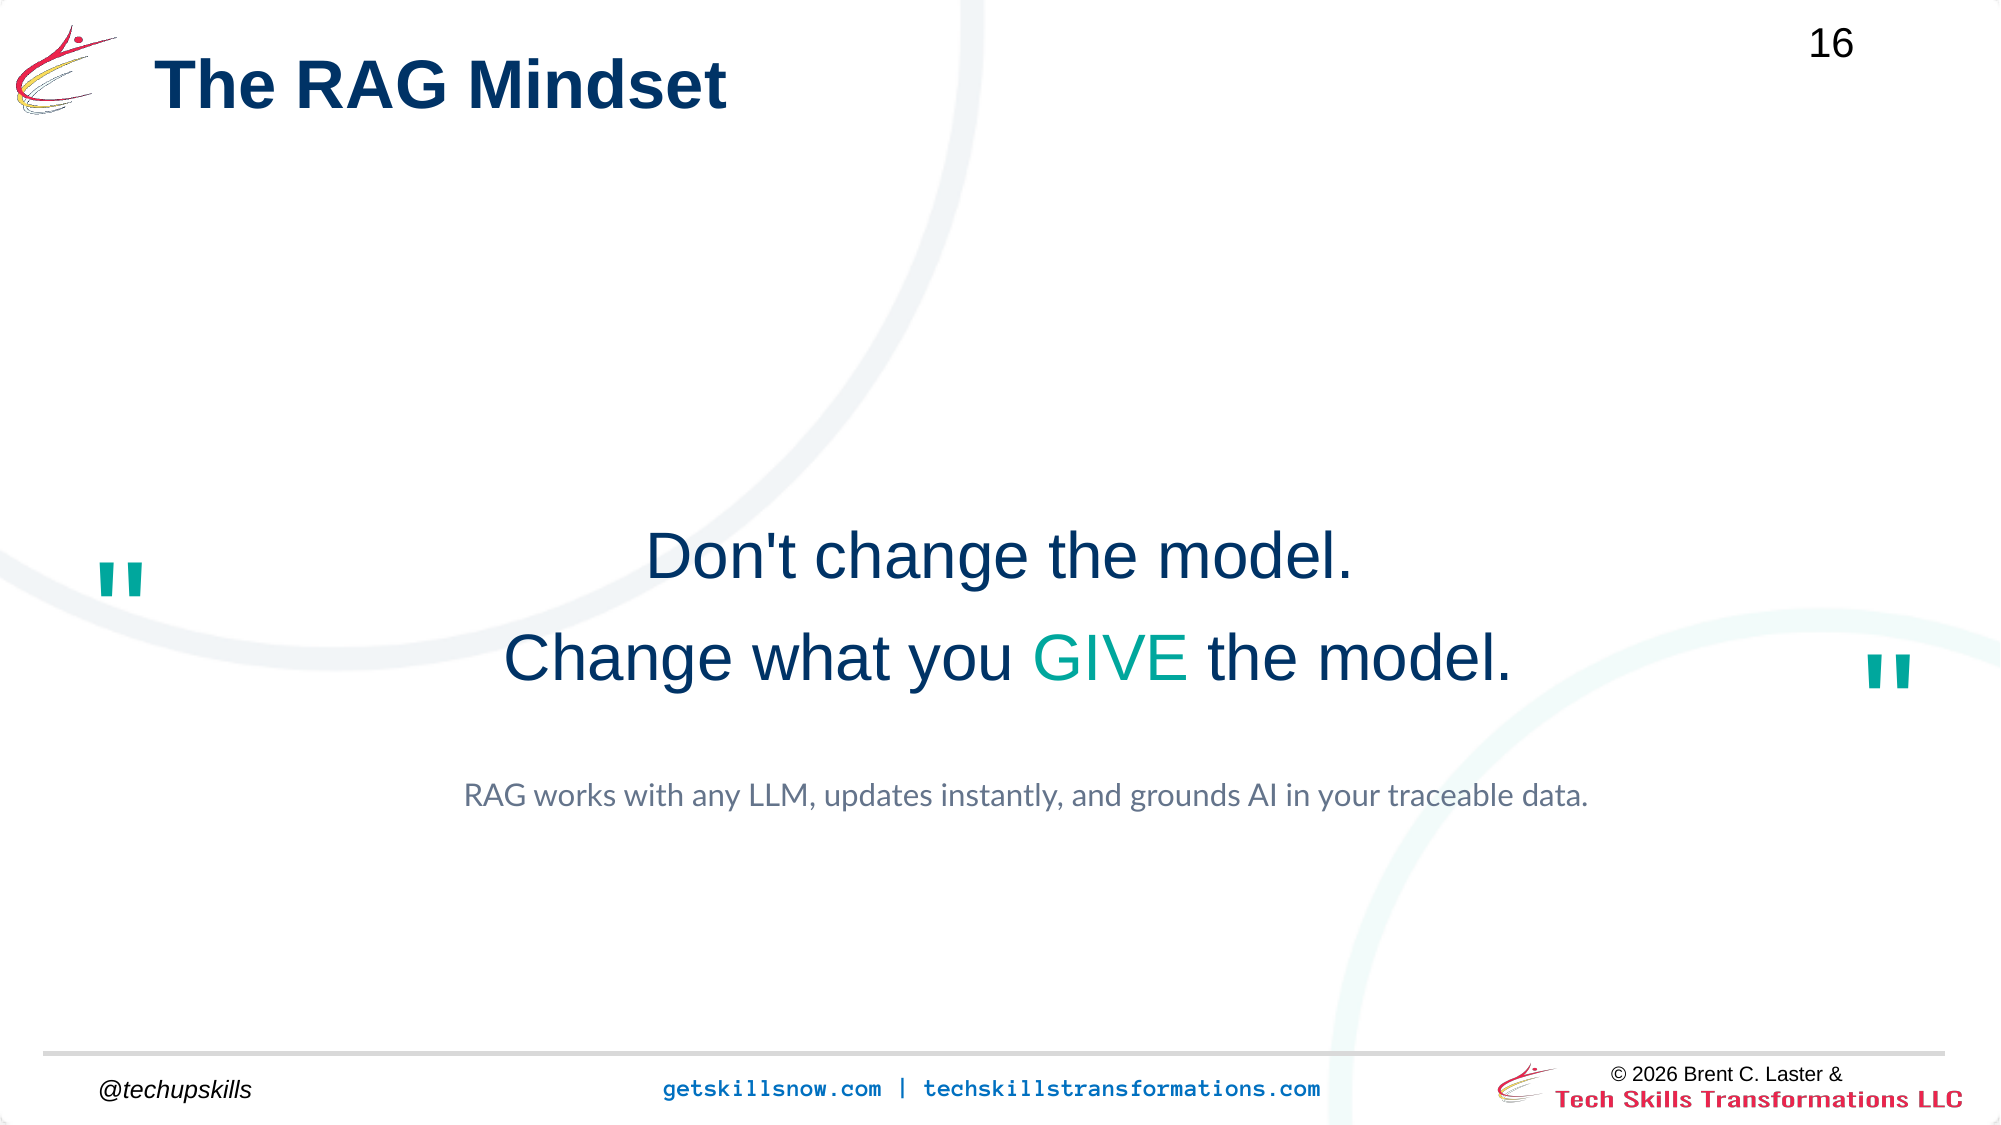

The RAG Mindset
"
Don't change the model.
 Change what you GIVE the model.
"
RAG works with any LLM, updates instantly, and grounds AI in your traceable data.